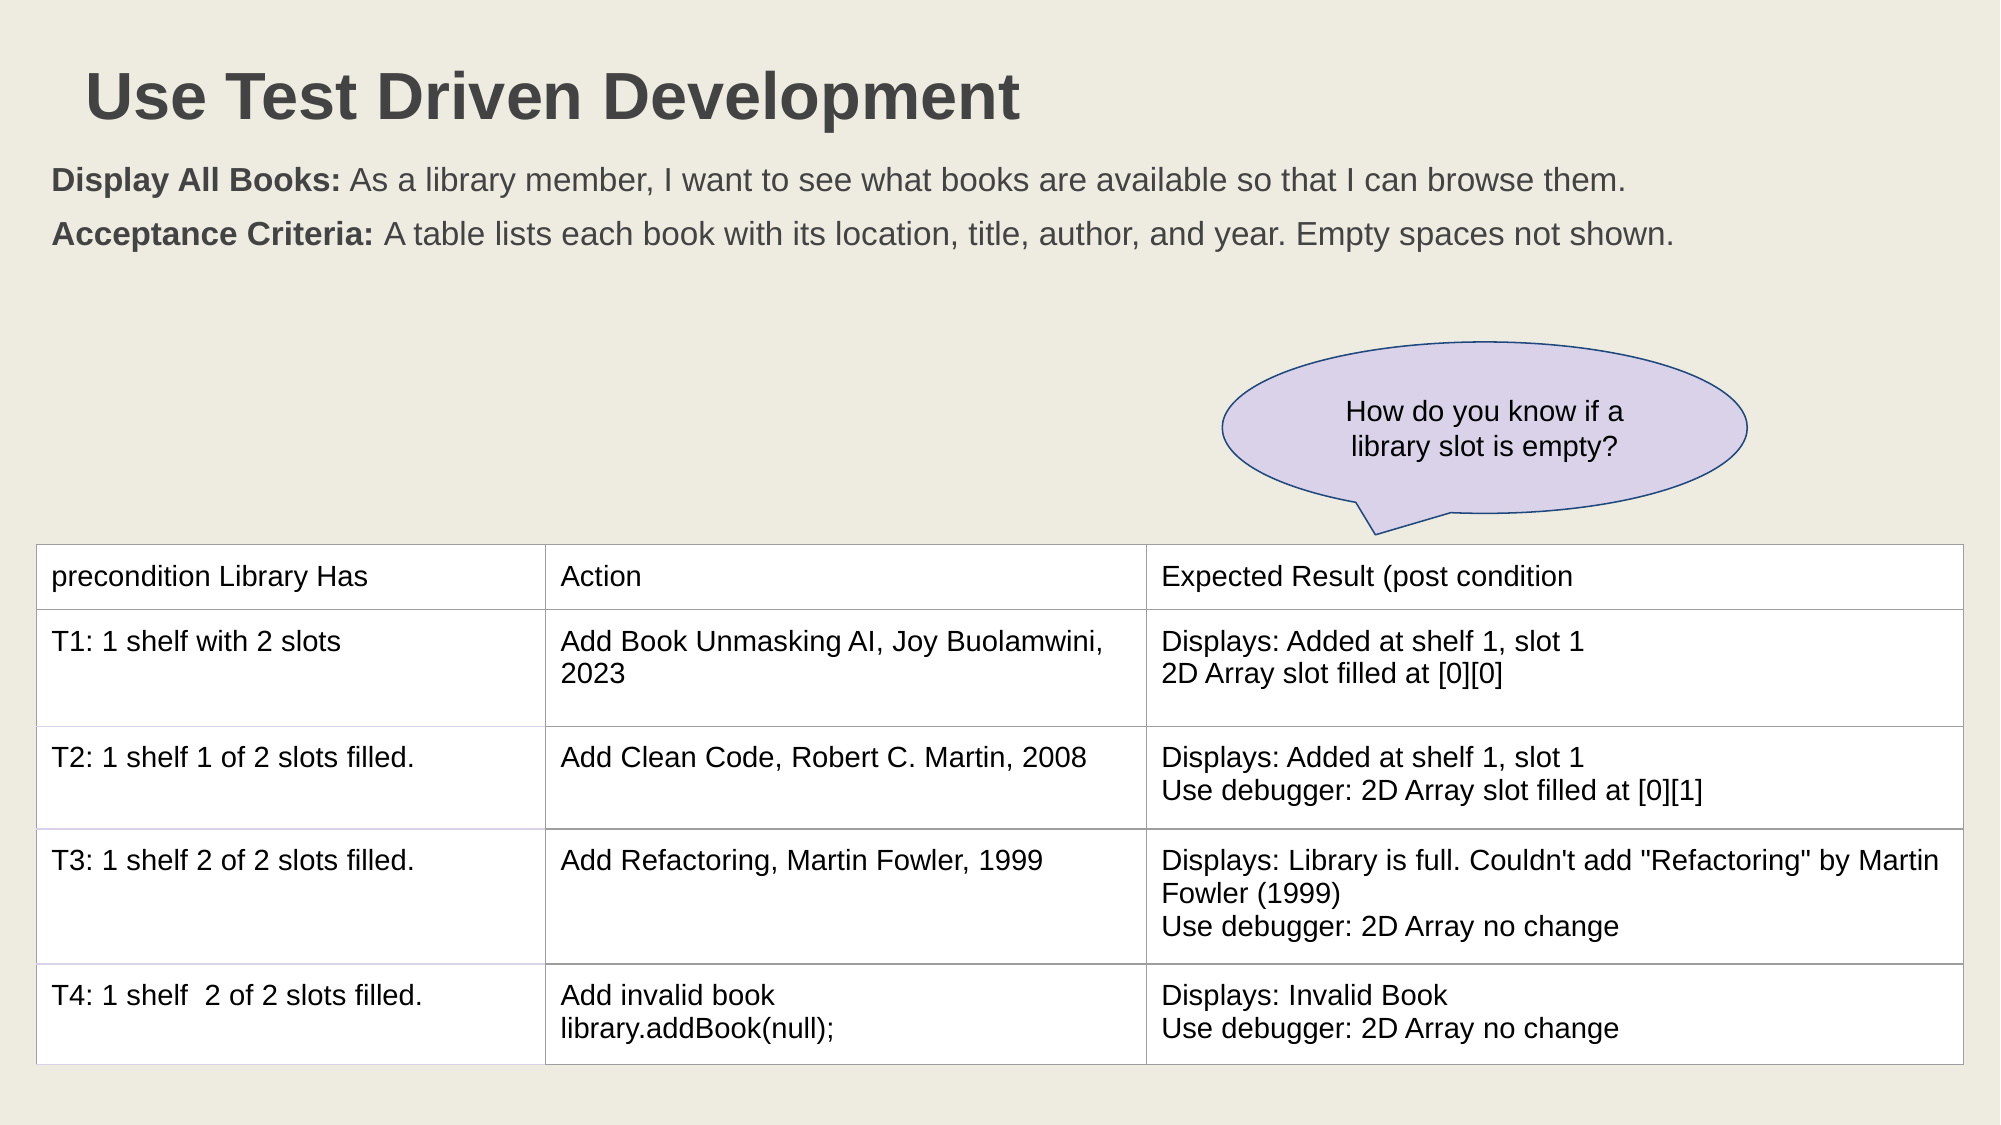

# Use Test Driven Development
Display All Books: As a library member, I want to see what books are available so that I can browse them.
Acceptance Criteria: A table lists each book with its location, title, author, and year. Empty spaces not shown.

How do you know if a library slot is empty?
| precondition Library Has | Action | Expected Result (post condition |
| --- | --- | --- |
| T1: 1 shelf with 2 slots | Add Book Unmasking AI, Joy Buolamwini, 2023 | Displays: Added at shelf 1, slot 1 2D Array slot filled at [0][0] |
| T2: 1 shelf 1 of 2 slots filled. | Add Clean Code, Robert C. Martin, 2008 | Displays: Added at shelf 1, slot 1 Use debugger: 2D Array slot filled at [0][1] |
| T3: 1 shelf 2 of 2 slots filled. | Add Refactoring, Martin Fowler, 1999 | Displays: Library is full. Couldn't add "Refactoring" by Martin Fowler (1999) Use debugger: 2D Array no change |
| T4: 1 shelf 2 of 2 slots filled. | Add invalid book library.addBook(null); | Displays: Invalid Book Use debugger: 2D Array no change |